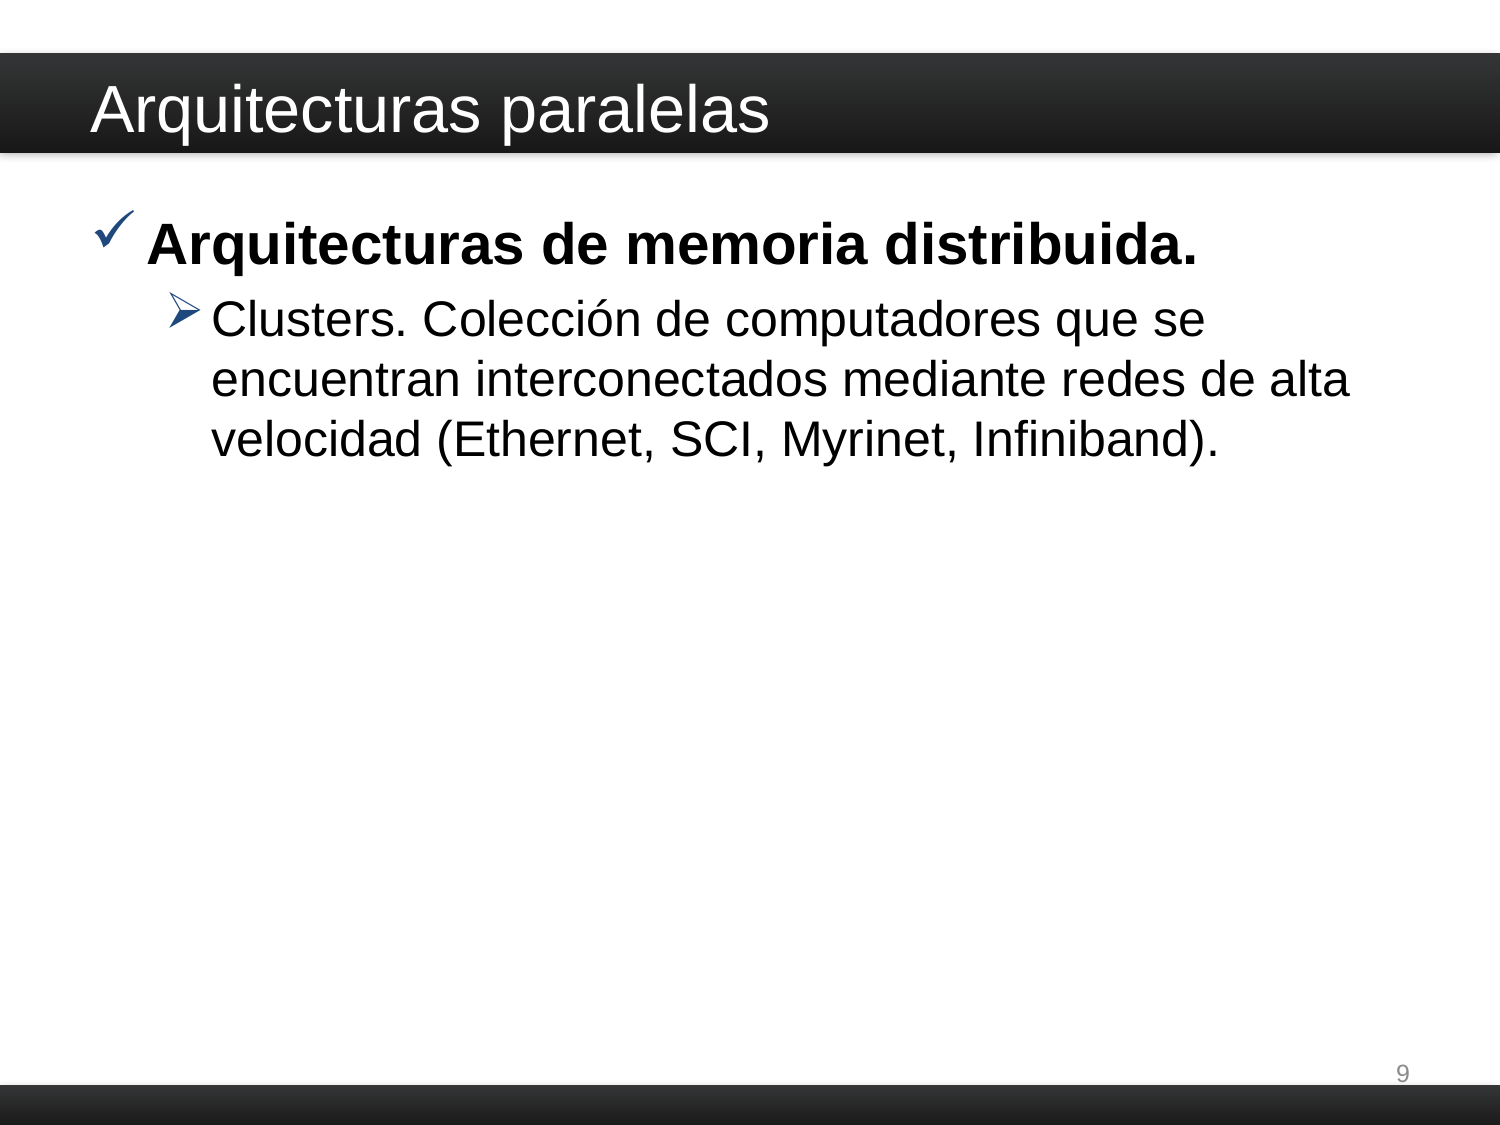

# Arquitecturas paralelas
Arquitecturas de memoria distribuida.
Clusters. Colección de computadores que se encuentran interconectados mediante redes de alta velocidad (Ethernet, SCI, Myrinet, Infiniband).
9